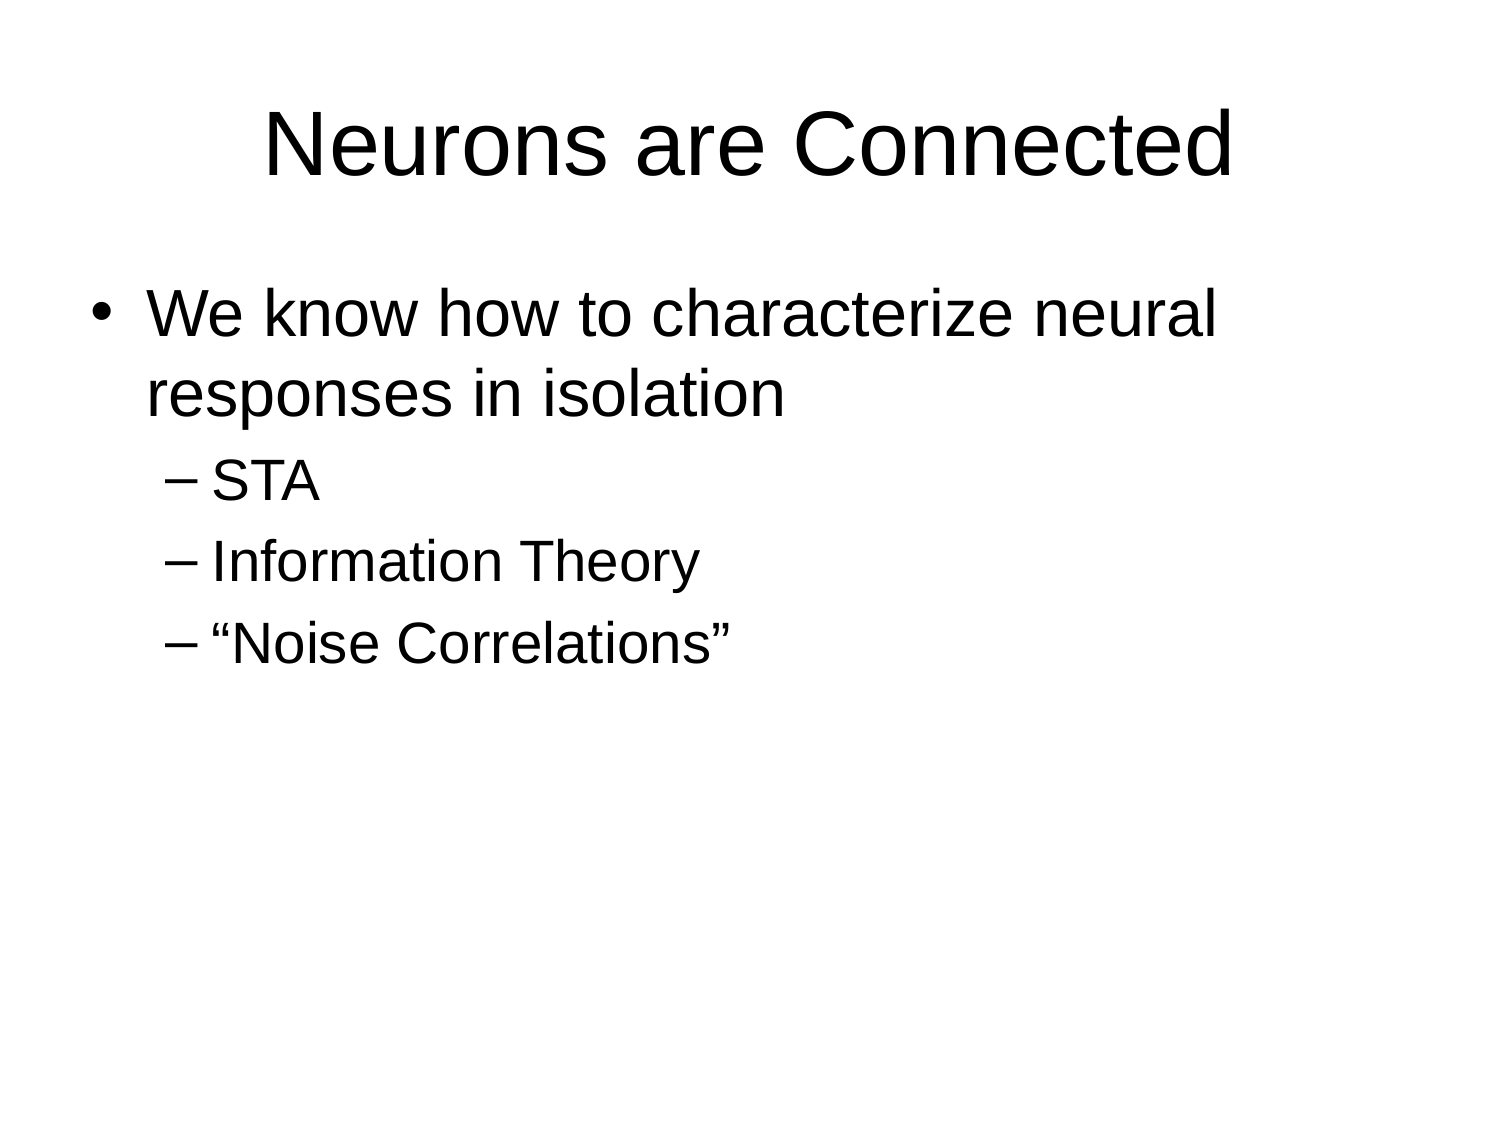

# Neurons are Connected
We know how to characterize neural responses in isolation
STA
Information Theory
“Noise Correlations”